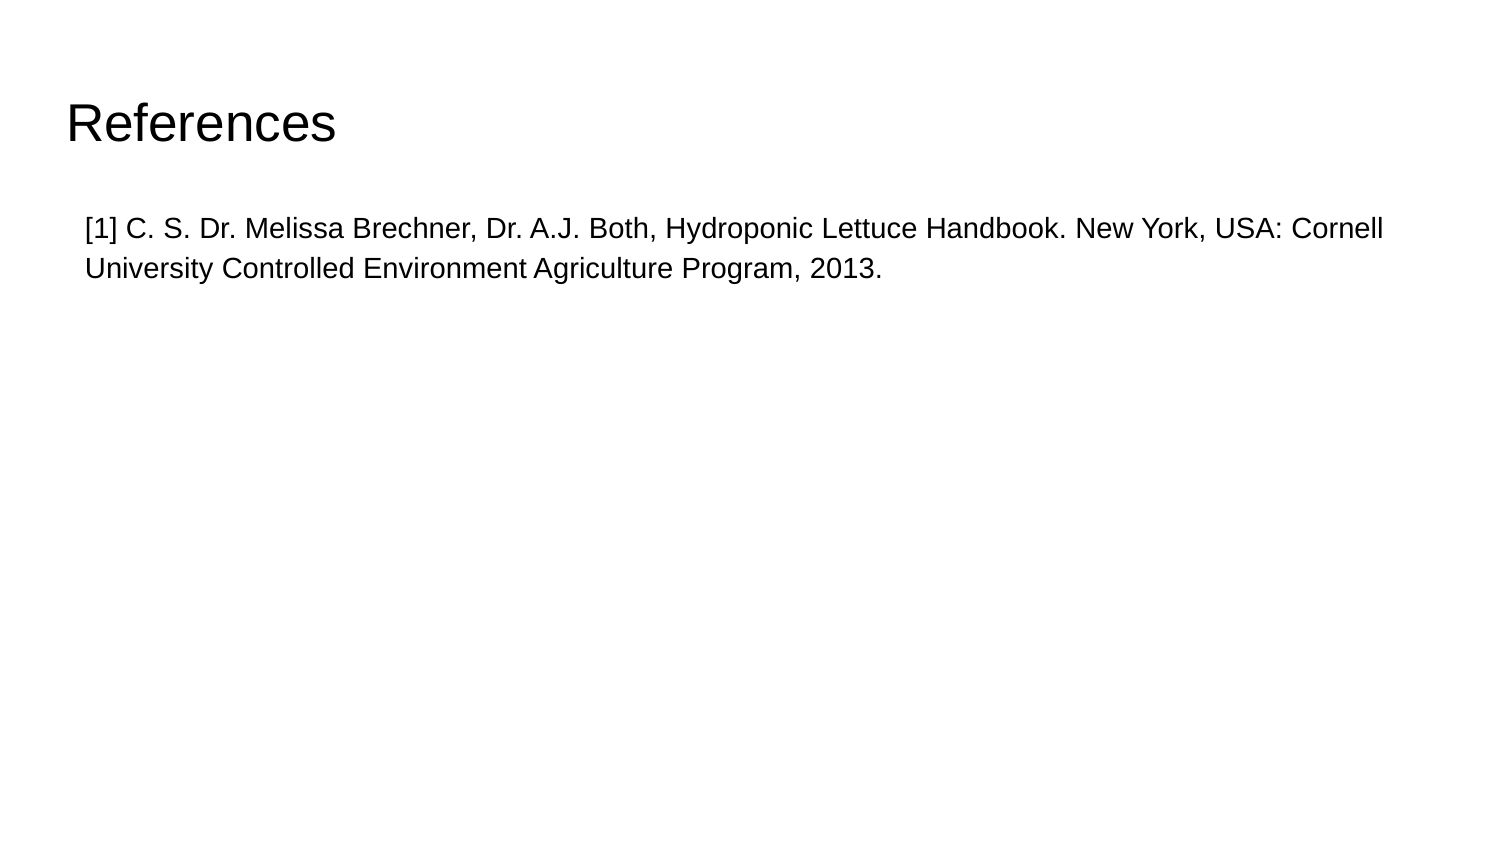

# References
[1] C. S. Dr. Melissa Brechner, Dr. A.J. Both, Hydroponic Lettuce Handbook. New York, USA: Cornell University Controlled Environment Agriculture Program, 2013.